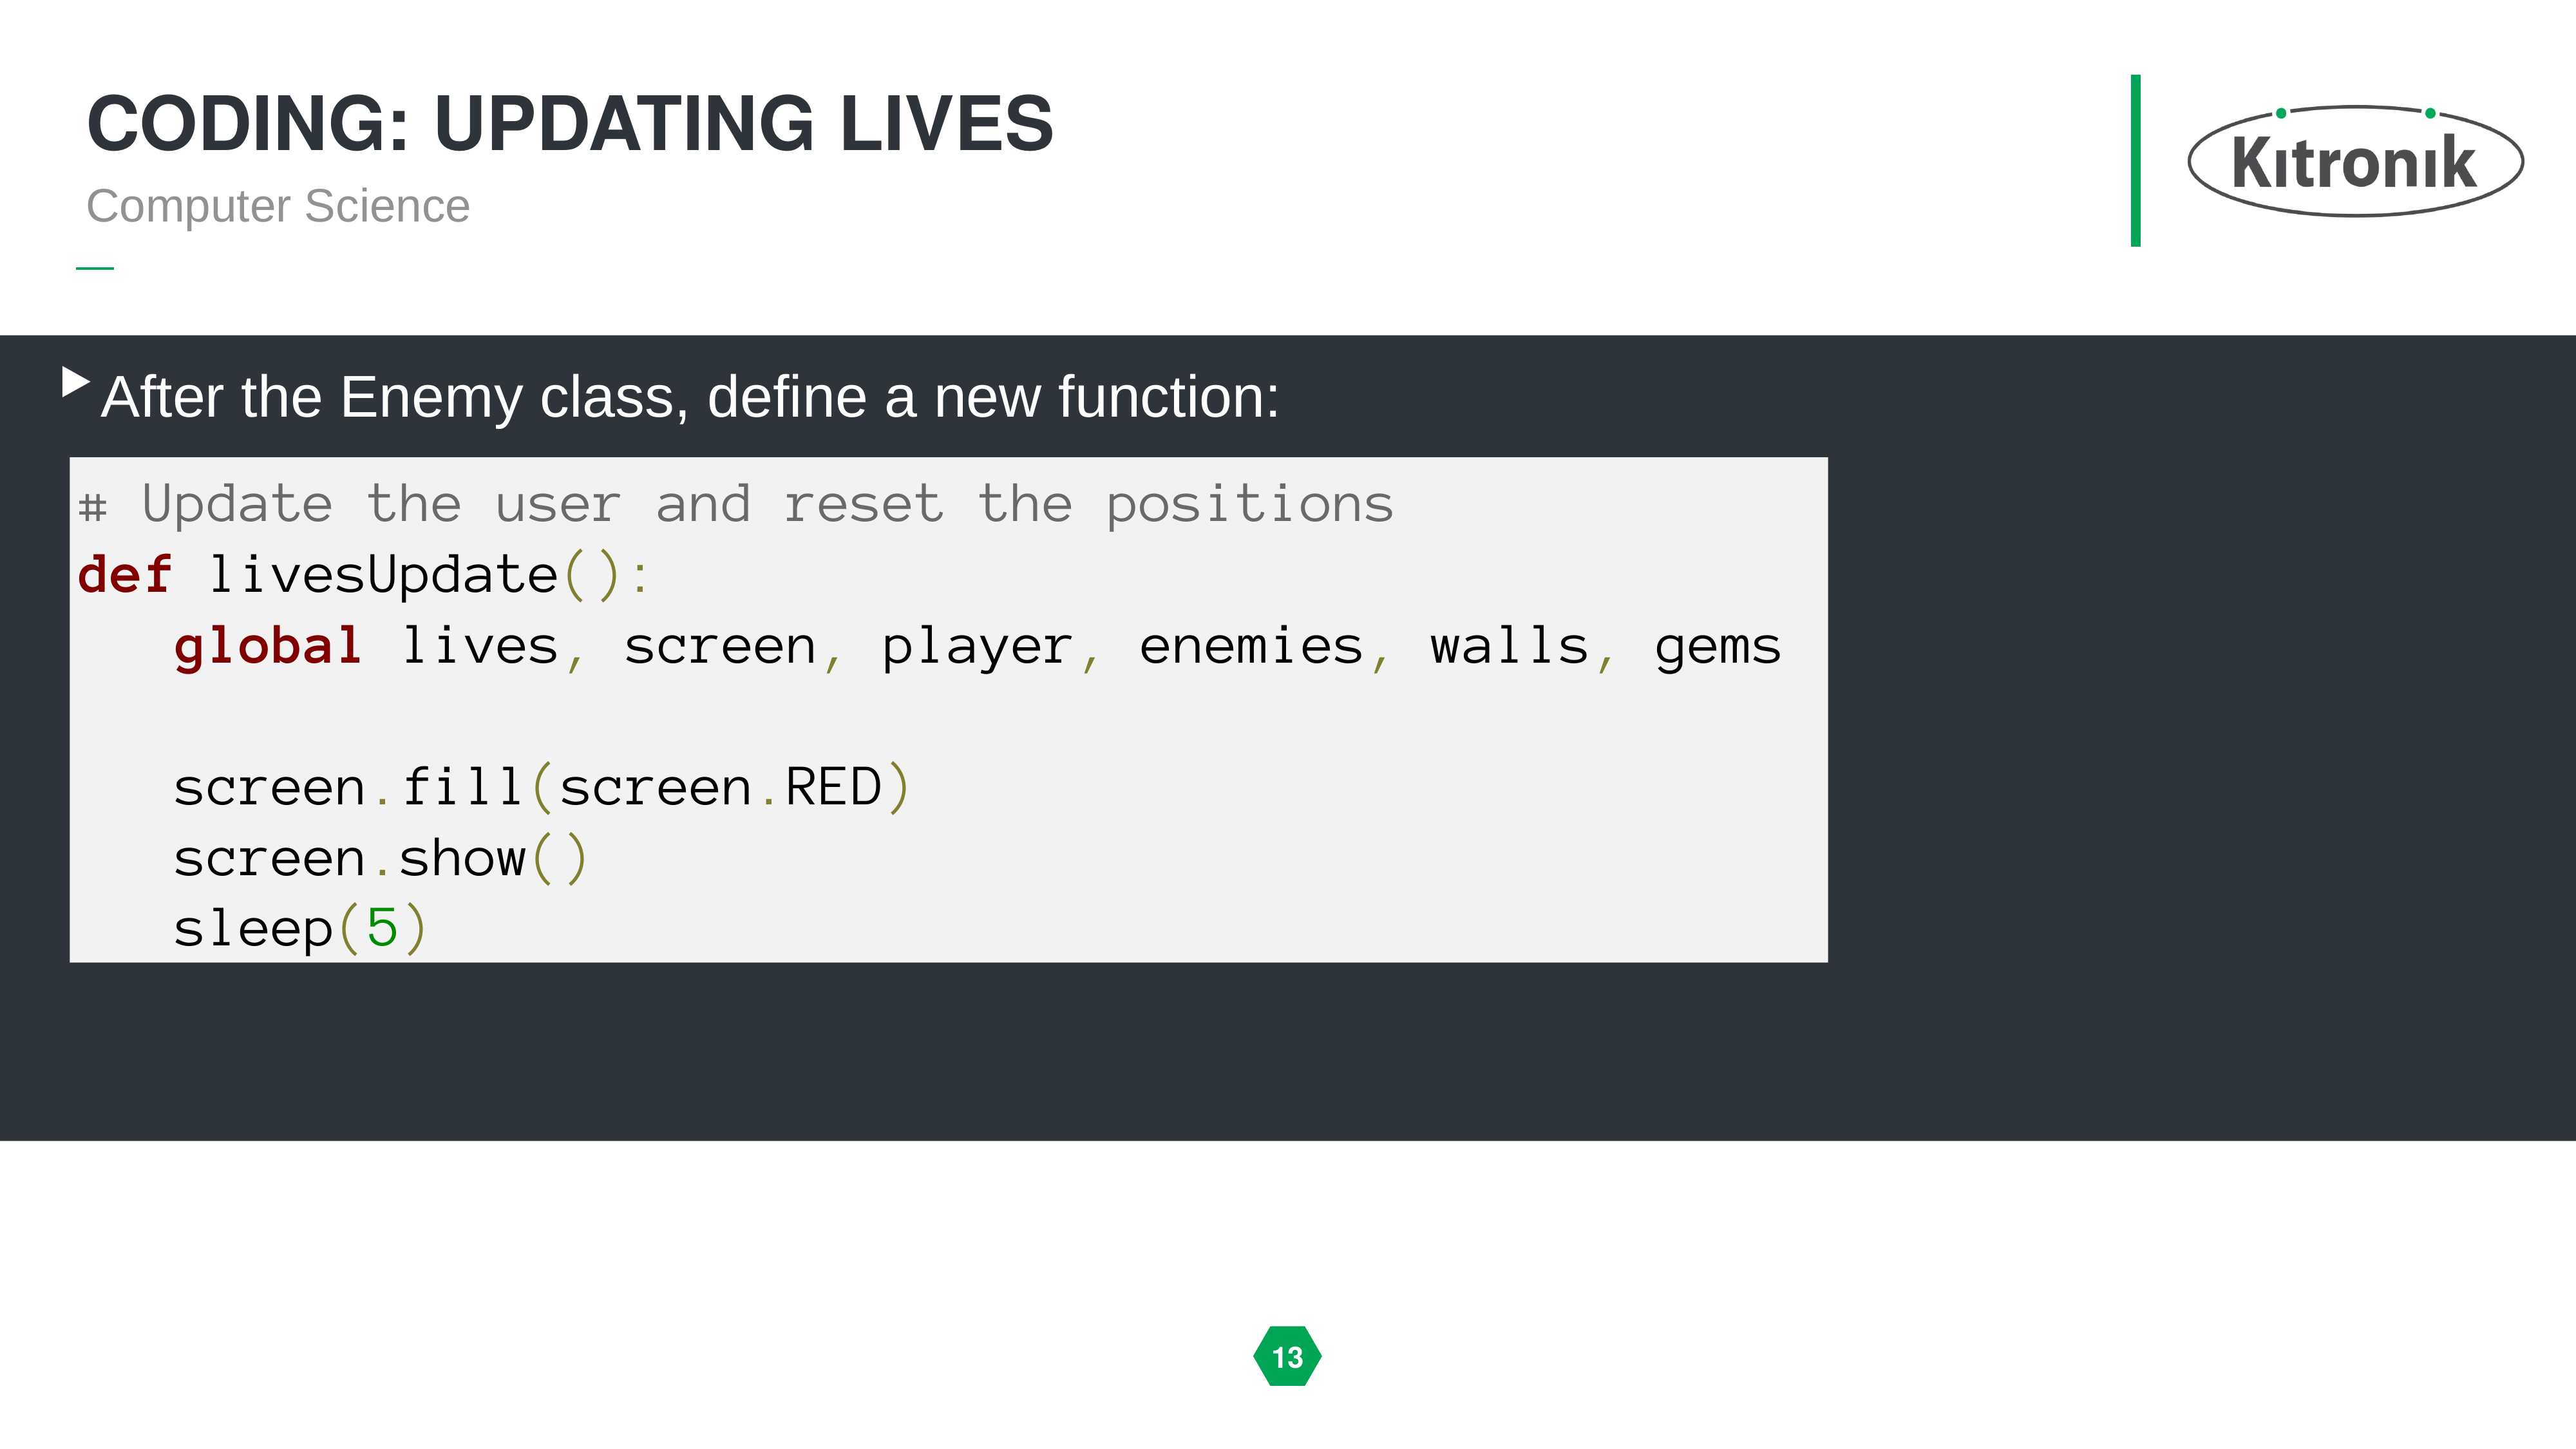

# Coding: updating lives
Computer Science

After the Enemy class, define a new function:
# Update the user and reset the positions
def livesUpdate():
	global lives, screen, player, enemies, walls, gems

	screen.fill(screen.RED)
	screen.show()
	sleep(5)

13